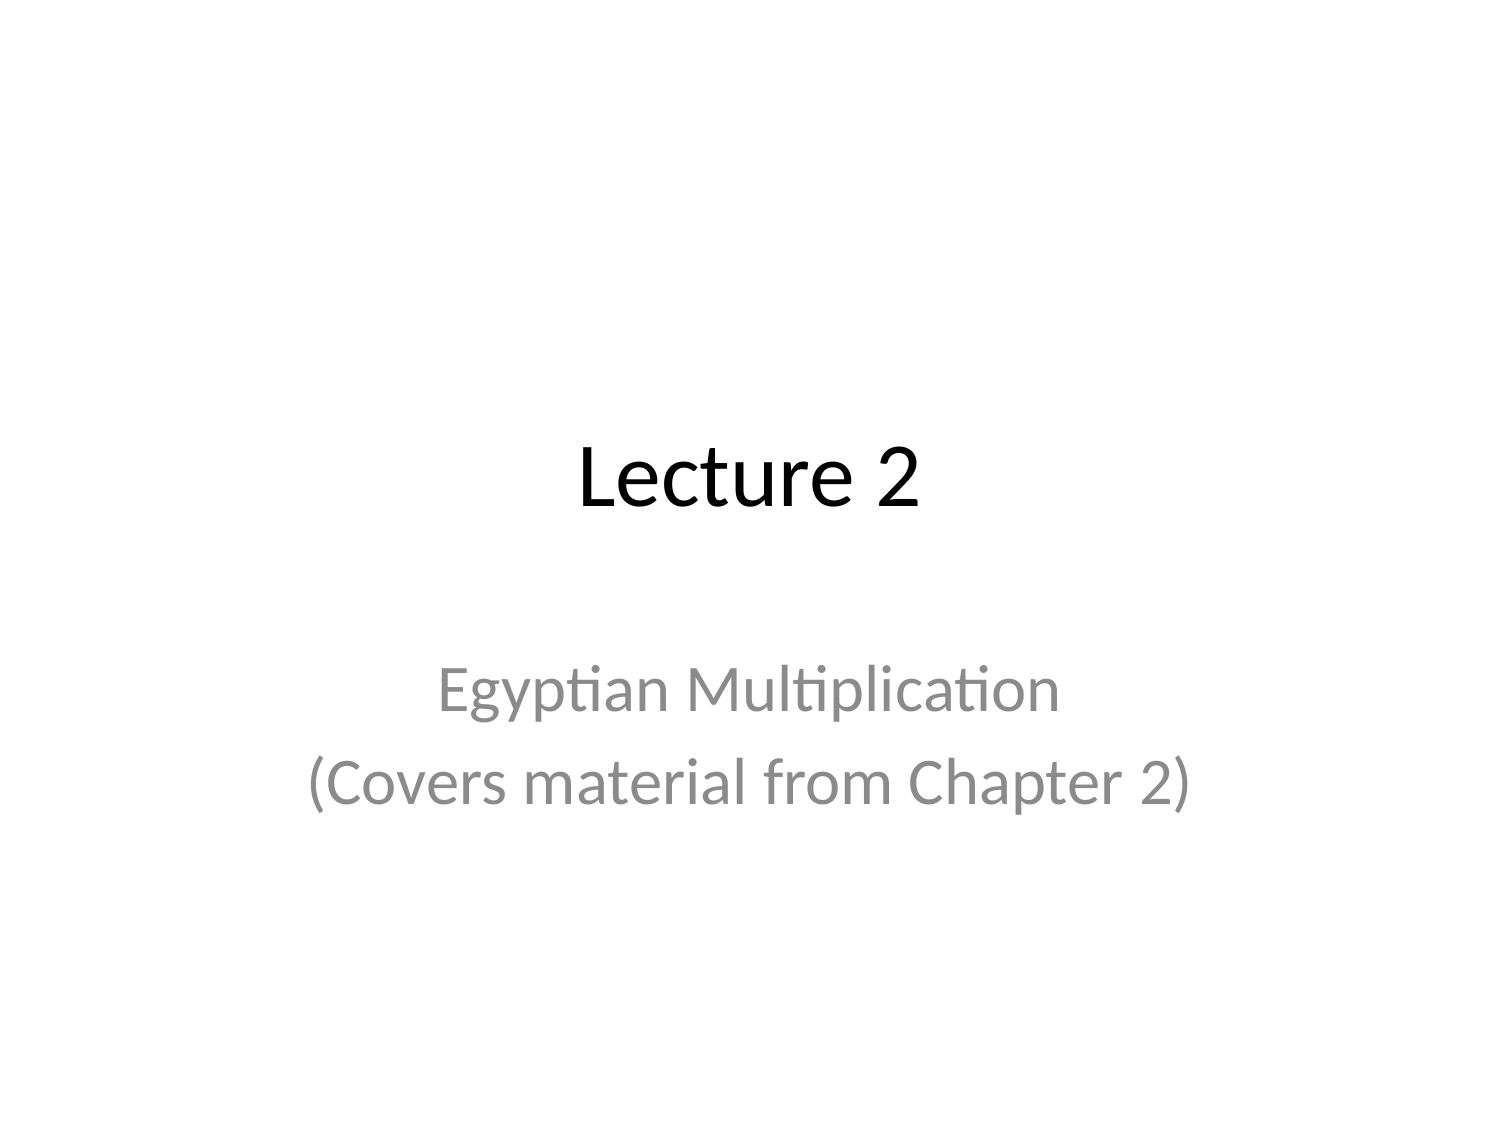

# Lecture 2
Egyptian Multiplication
(Covers material from Chapter 2)